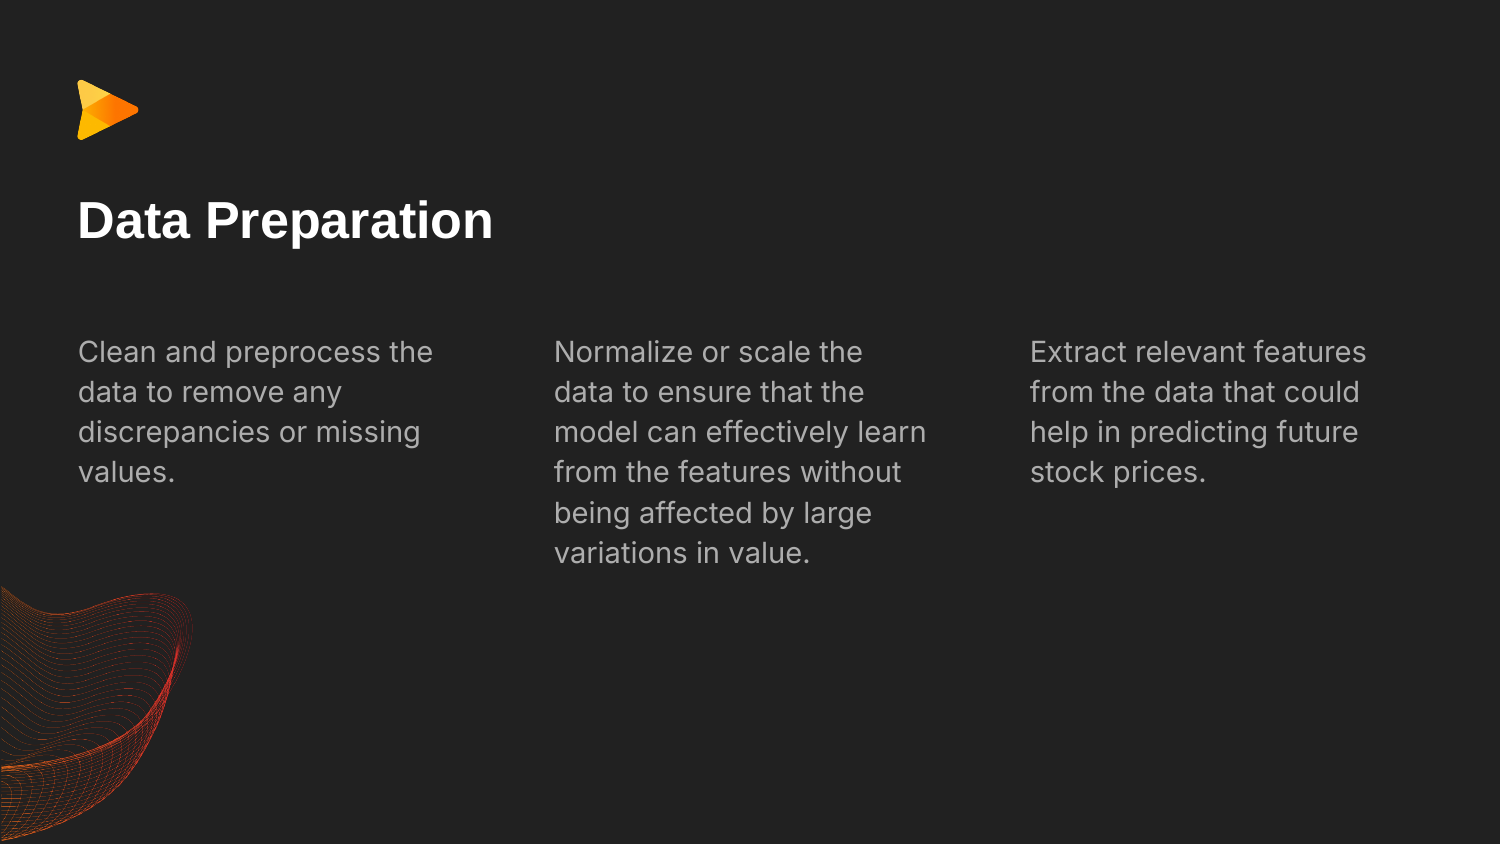

# Data Preparation
Clean and preprocess the data to remove any discrepancies or missing values.
Normalize or scale the data to ensure that the model can effectively learn from the features without being affected by large variations in value.
Extract relevant features from the data that could help in predicting future stock prices.